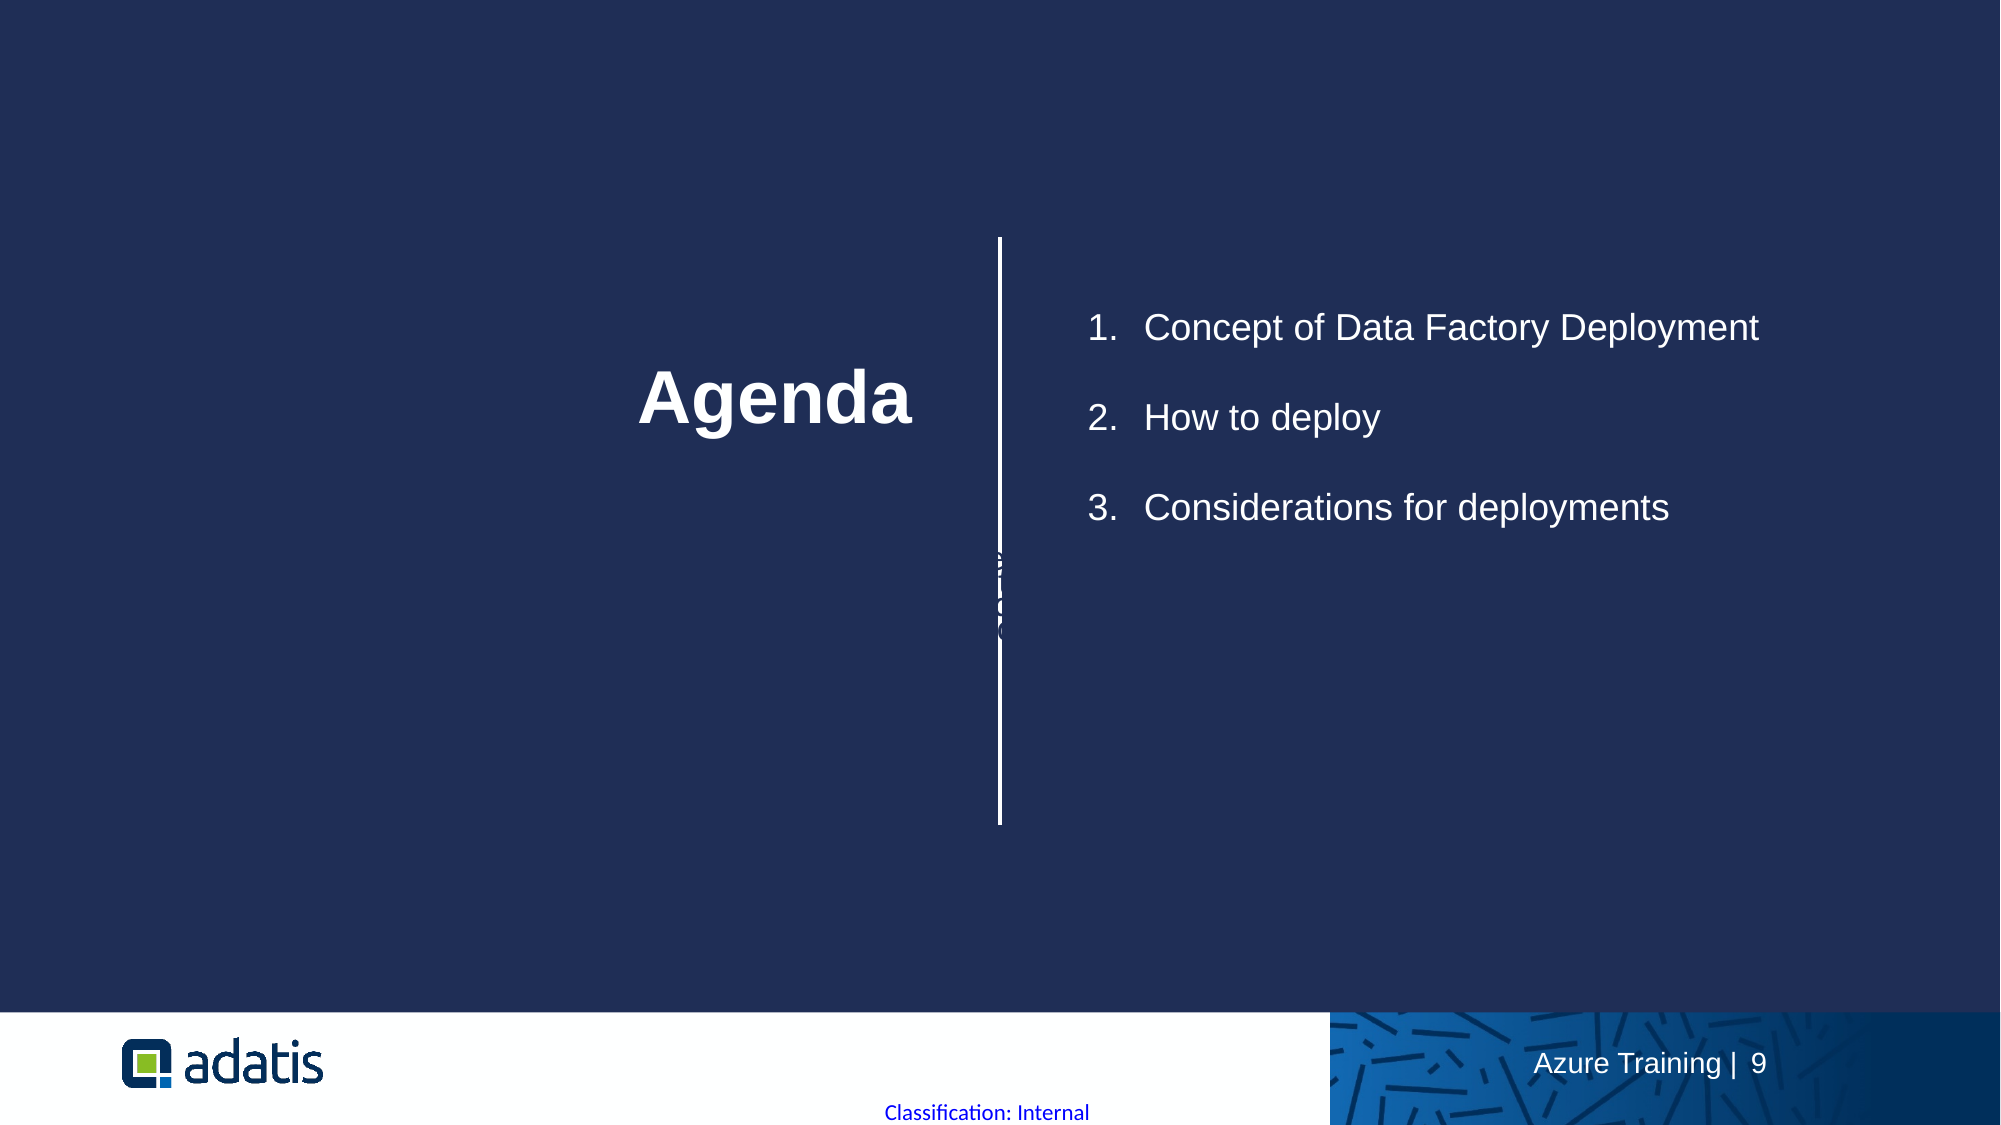

Concept of Data Factory Deployment

How to deploy

Considerations for deployments

# Agenda
Click to add text
Click to add text
Click to add text
Click to add text